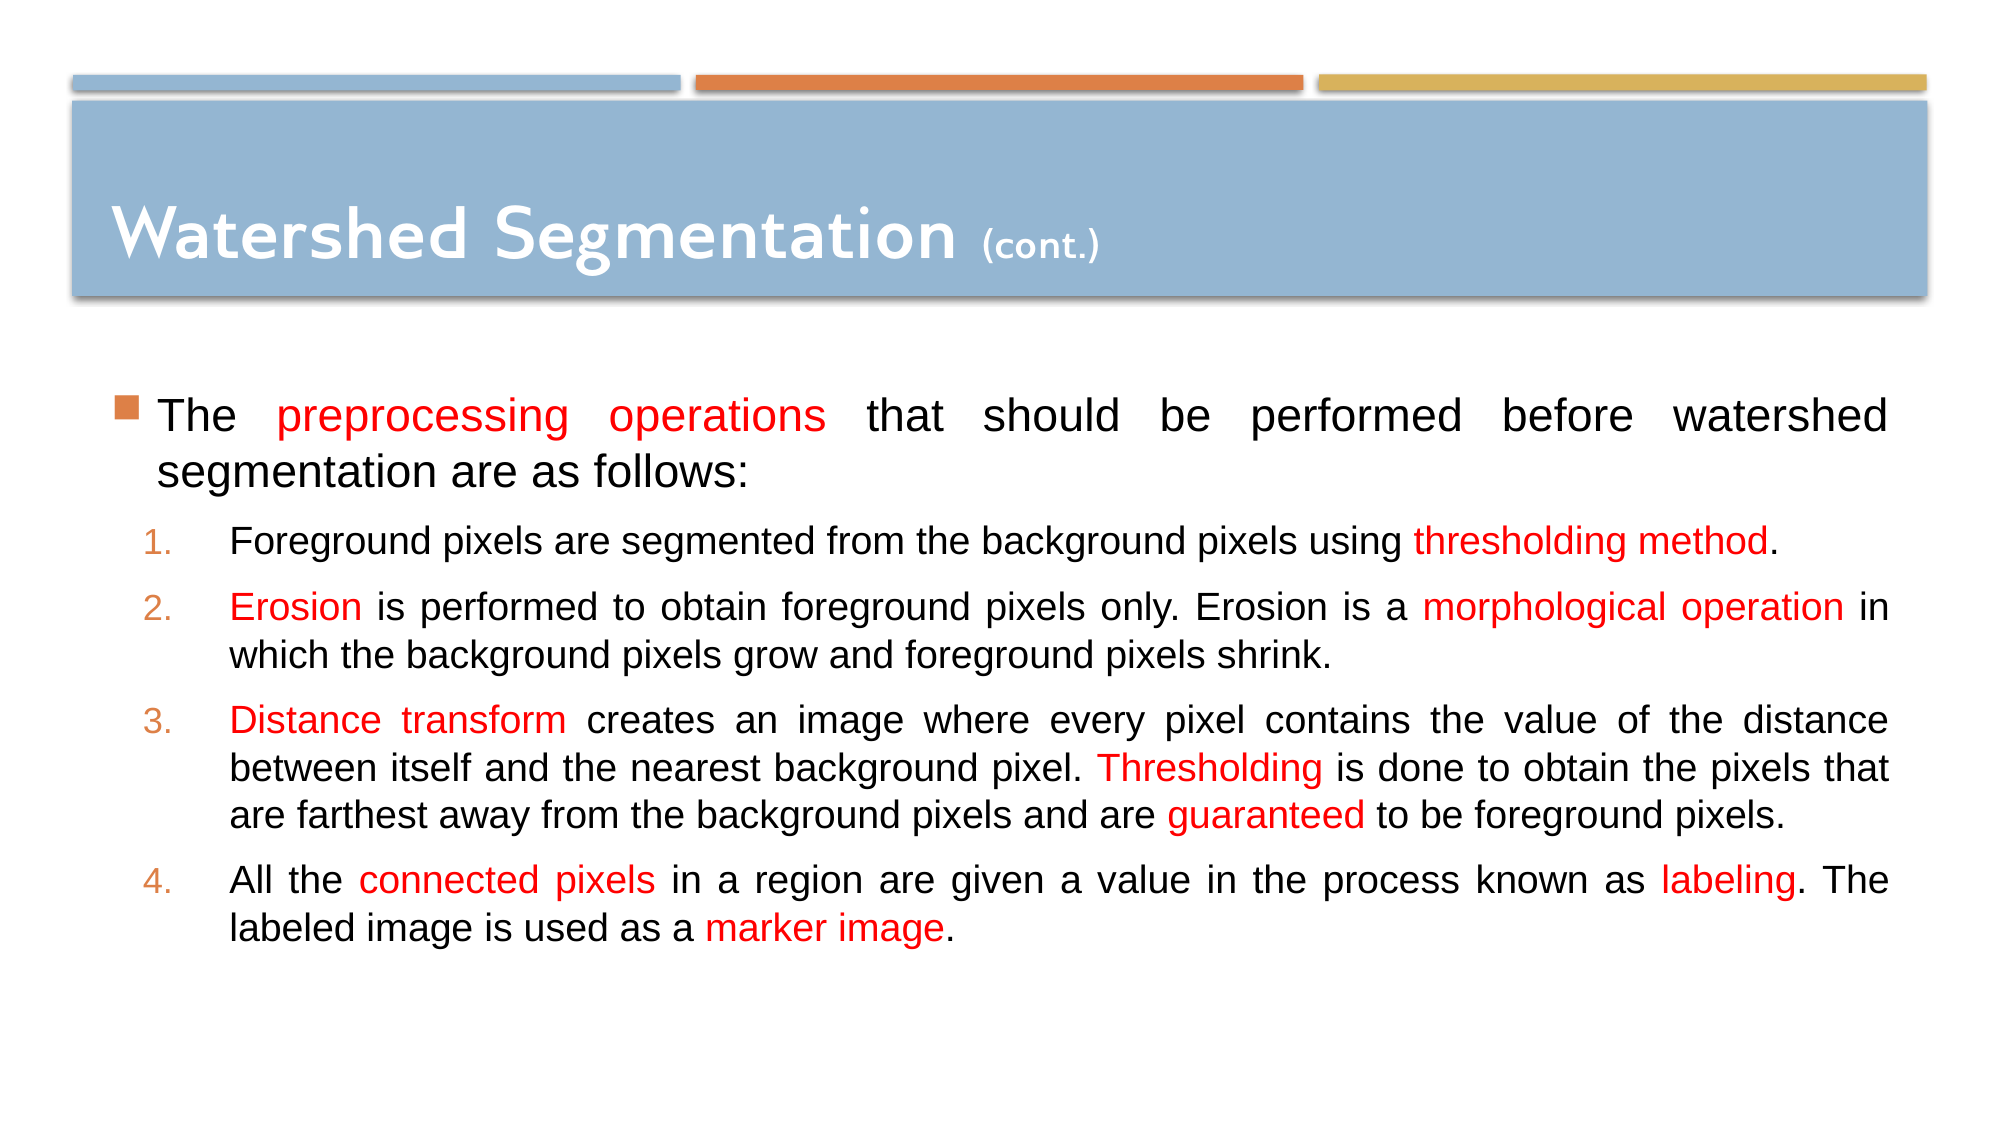

# Watershed Segmentation (cont.)
The preprocessing operations that should be performed before watershed segmentation are as follows:
Foreground pixels are segmented from the background pixels using thresholding method.
Erosion is performed to obtain foreground pixels only. Erosion is a morphological operation in which the background pixels grow and foreground pixels shrink.
Distance transform creates an image where every pixel contains the value of the distance between itself and the nearest background pixel. Thresholding is done to obtain the pixels that are farthest away from the background pixels and are guaranteed to be foreground pixels.
All the connected pixels in a region are given a value in the process known as labeling. The labeled image is used as a marker image.